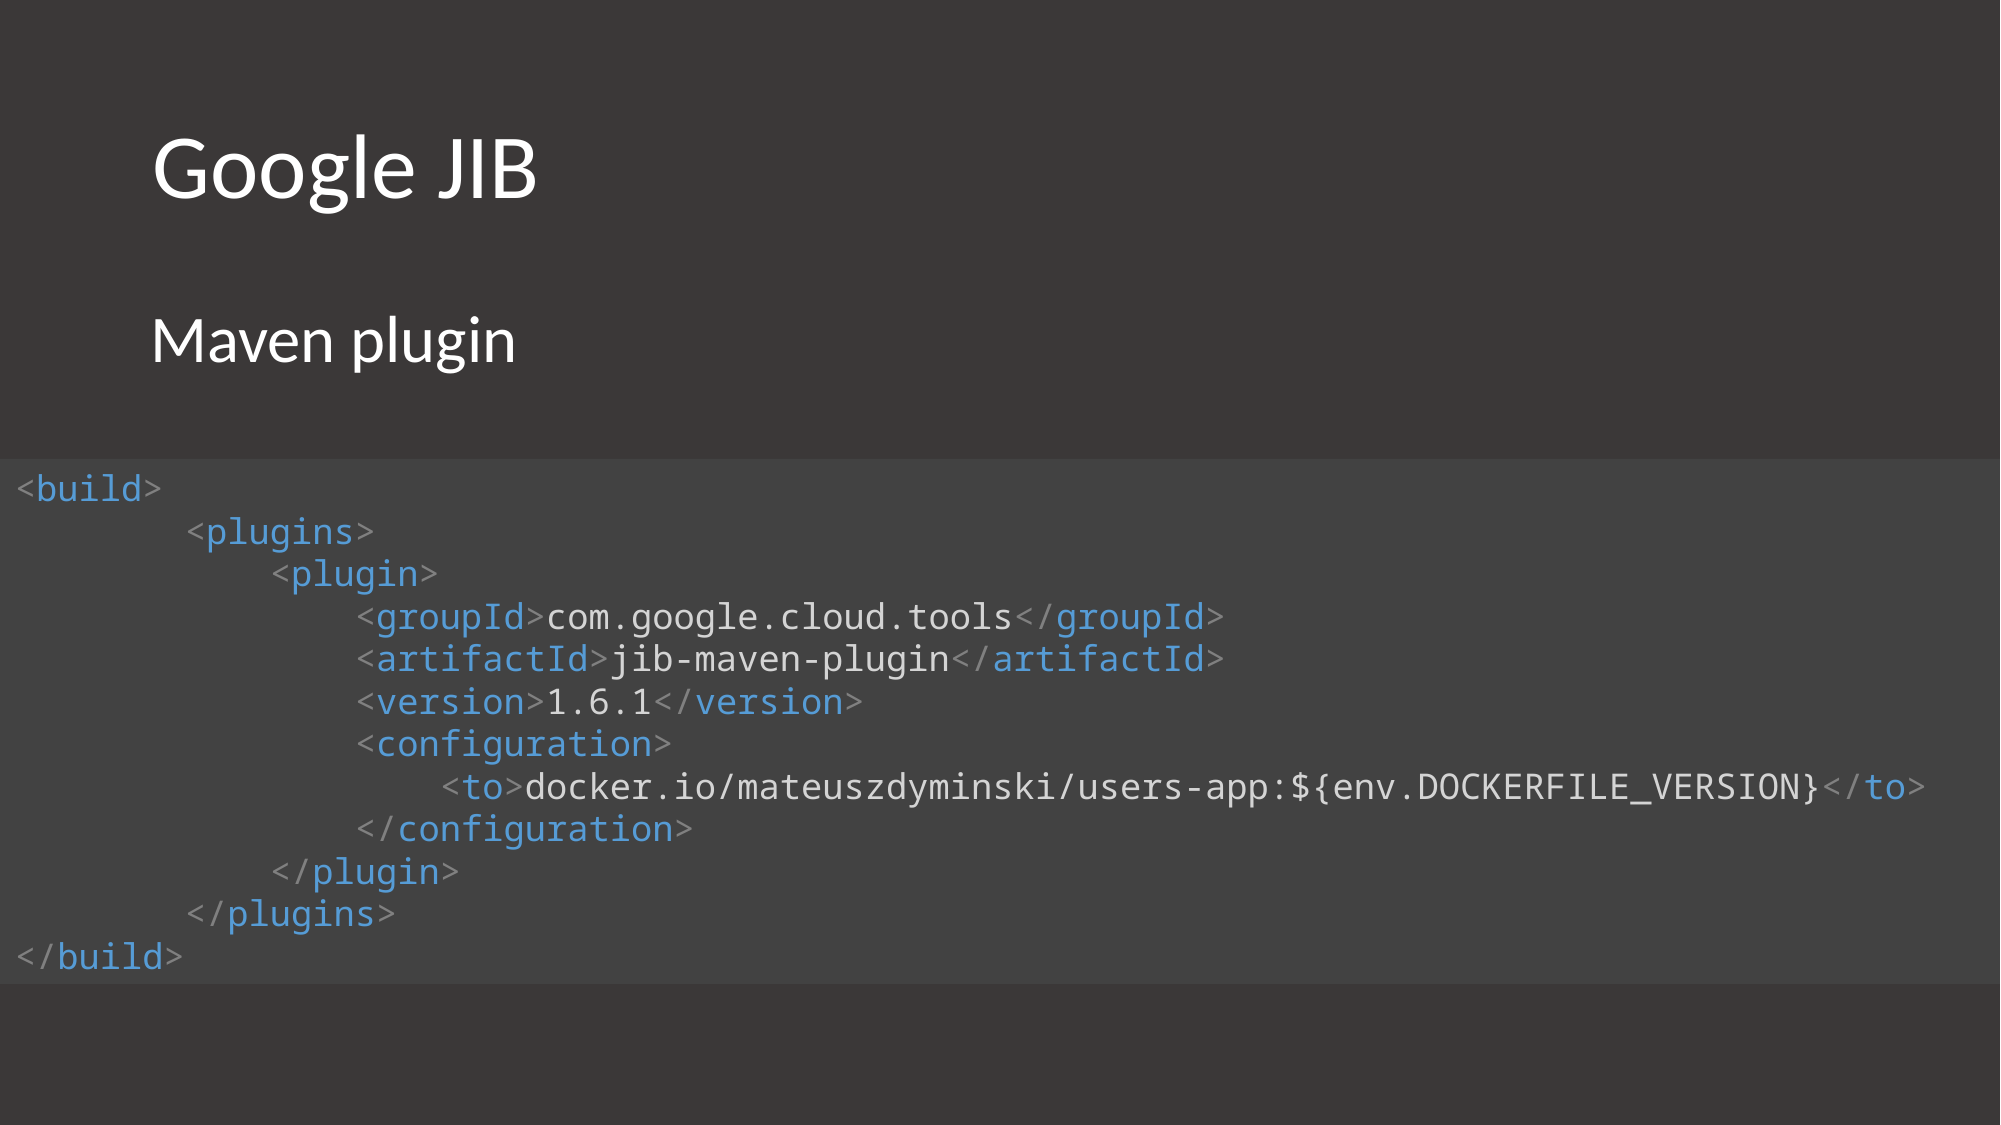

# Google JIB
Maven plugin
<build>
        <plugins>
            <plugin>
                <groupId>com.google.cloud.tools</groupId>
                <artifactId>jib-maven-plugin</artifactId>
                <version>1.6.1</version>
                <configuration>
                    <to>docker.io/mateuszdyminski/users-app:${env.DOCKERFILE_VERSION}</to>
                </configuration>
            </plugin>
        </plugins>
</build>